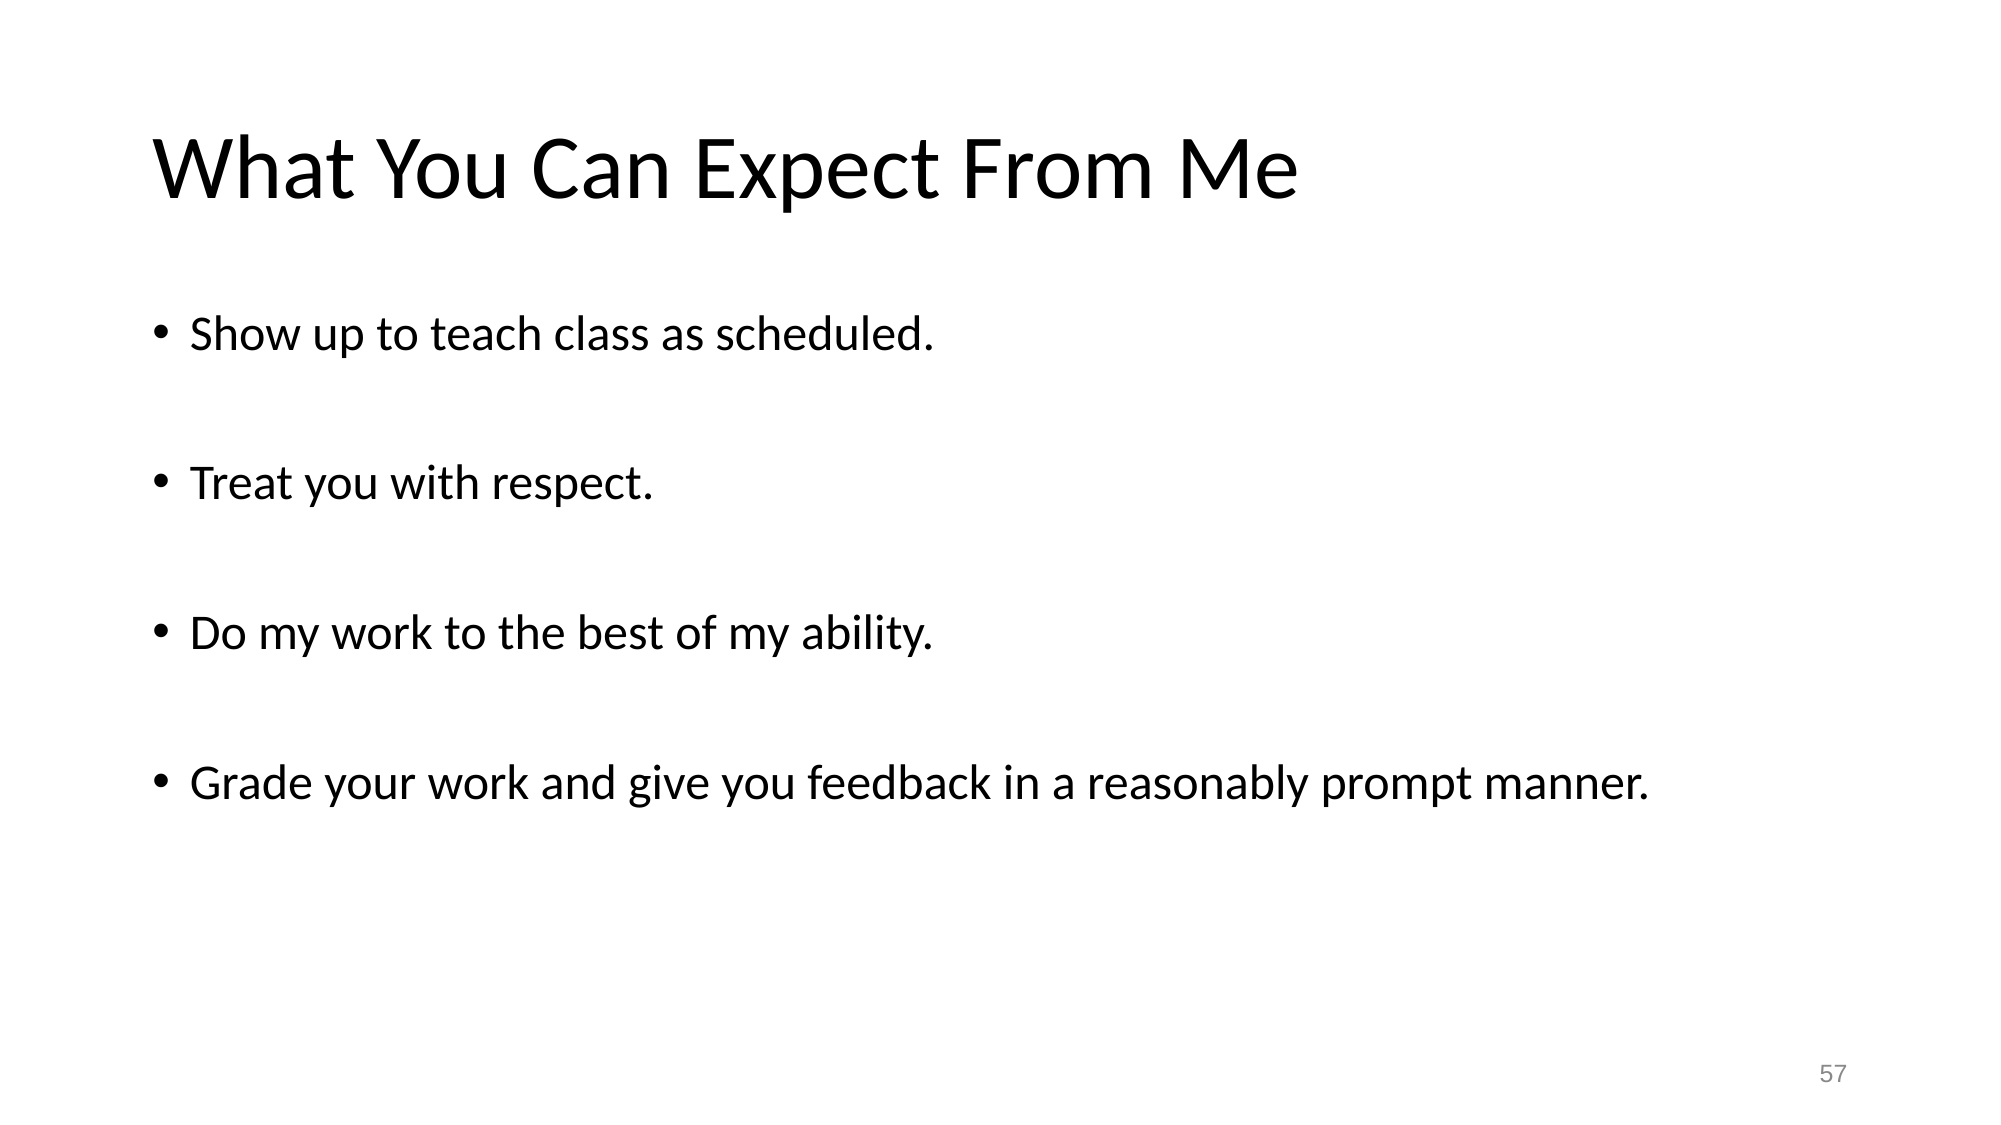

# What You Can Expect From Me
Show up to teach class as scheduled.

Treat you with respect.

Do my work to the best of my ability.

Grade your work and give you feedback in a reasonably prompt manner.

57